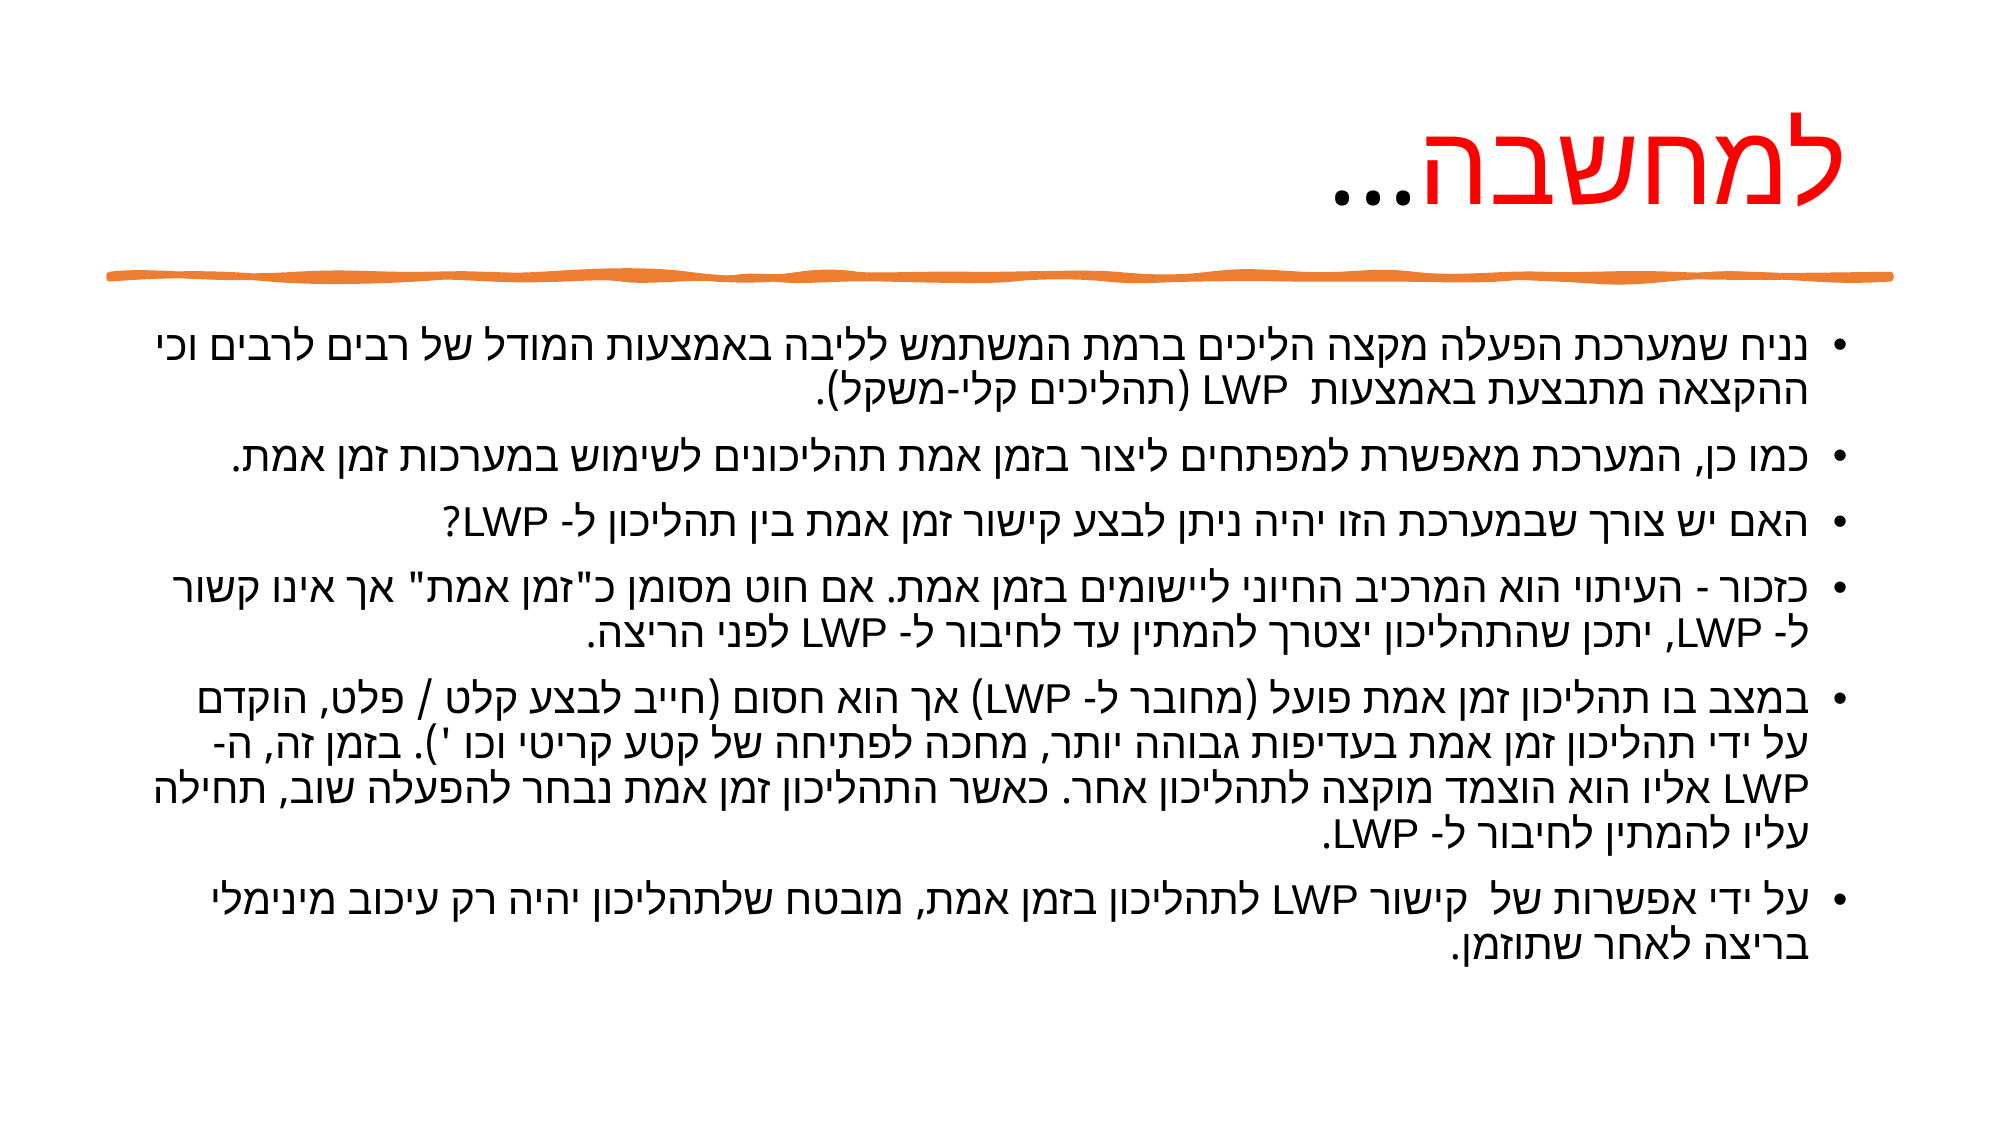

# למחשבה...

נניח שמערכת הפעלה מקצה הליכים ברמת המשתמש לליבה באמצעות המודל של רבים לרבים וכי ההקצאה מתבצעת באמצעות  LWP (תהליכים קלי-משקל).
כמו כן, המערכת מאפשרת למפתחים ליצור בזמן אמת תהליכונים לשימוש במערכות זמן אמת.
האם יש צורך שבמערכת הזו יהיה ניתן לבצע קישור זמן אמת בין תהליכון ל- LWP?
כזכור - העיתוי הוא המרכיב החיוני ליישומים בזמן אמת. אם חוט מסומן כ"זמן אמת" אך אינו קשור ל- LWP, יתכן שהתהליכון יצטרך להמתין עד לחיבור ל- LWP לפני הריצה.
במצב בו תהליכון זמן אמת פועל (מחובר ל- LWP) אך הוא חסום (חייב לבצע קלט / פלט, הוקדם על ידי תהליכון זמן אמת בעדיפות גבוהה יותר, מחכה לפתיחה של קטע קריטי וכו '). בזמן זה, ה- LWP אליו הוא הוצמד מוקצה לתהליכון אחר. כאשר התהליכון זמן אמת נבחר להפעלה שוב, תחילה עליו להמתין לחיבור ל- LWP.
על ידי אפשרות של  קישור LWP לתהליכון בזמן אמת, מובטח שלתהליכון יהיה רק עיכוב מינימלי בריצה לאחר שתוזמן.